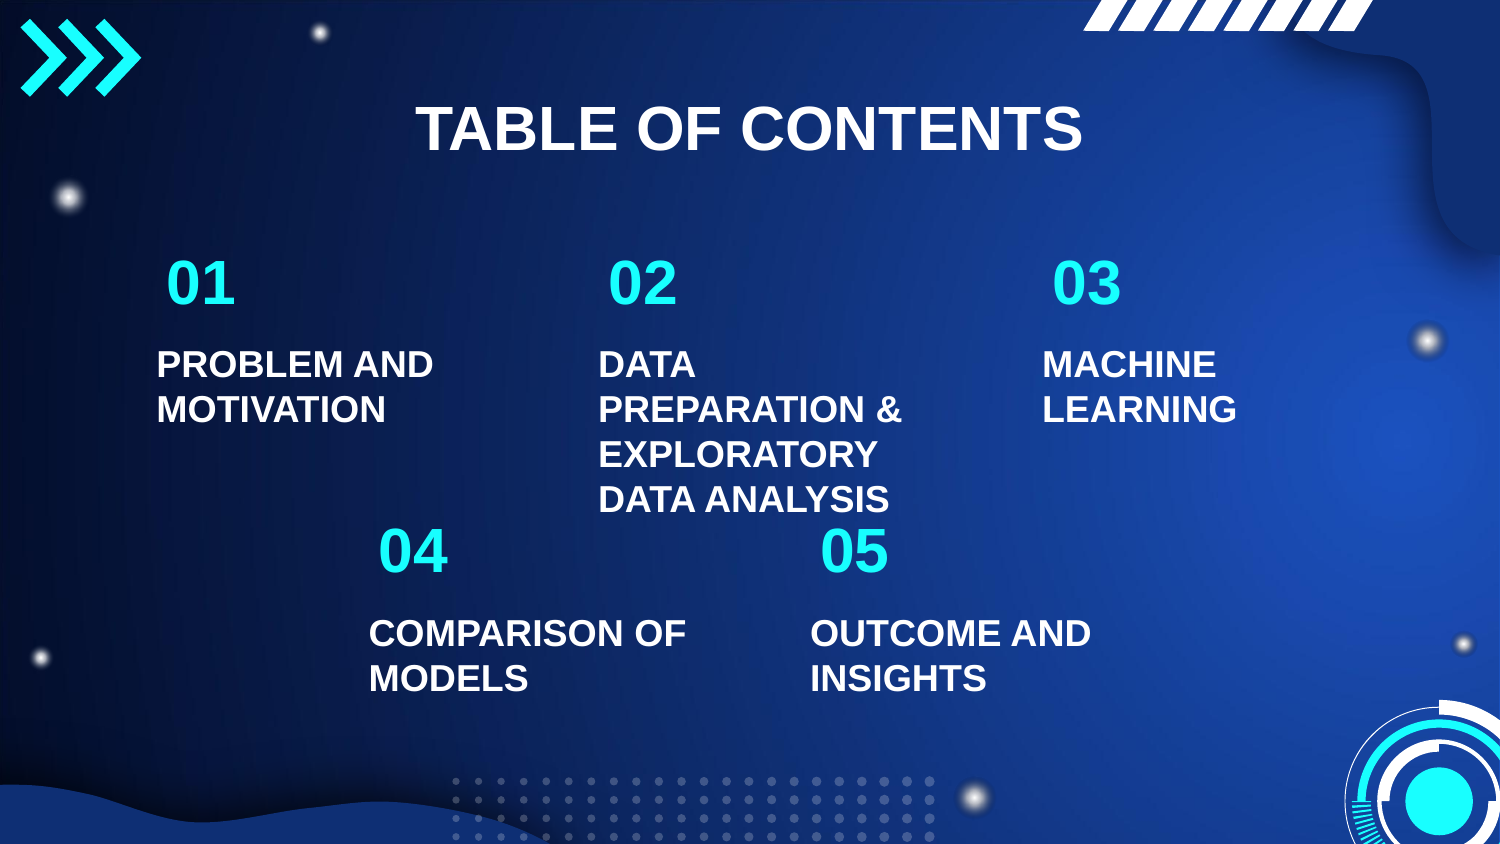

# TABLE OF CONTENTS
01
02
03
PROBLEM AND MOTIVATION
DATA PREPARATION & EXPLORATORY DATA ANALYSIS
MACHINE LEARNING
04
05
COMPARISON OF MODELS
OUTCOME AND INSIGHTS